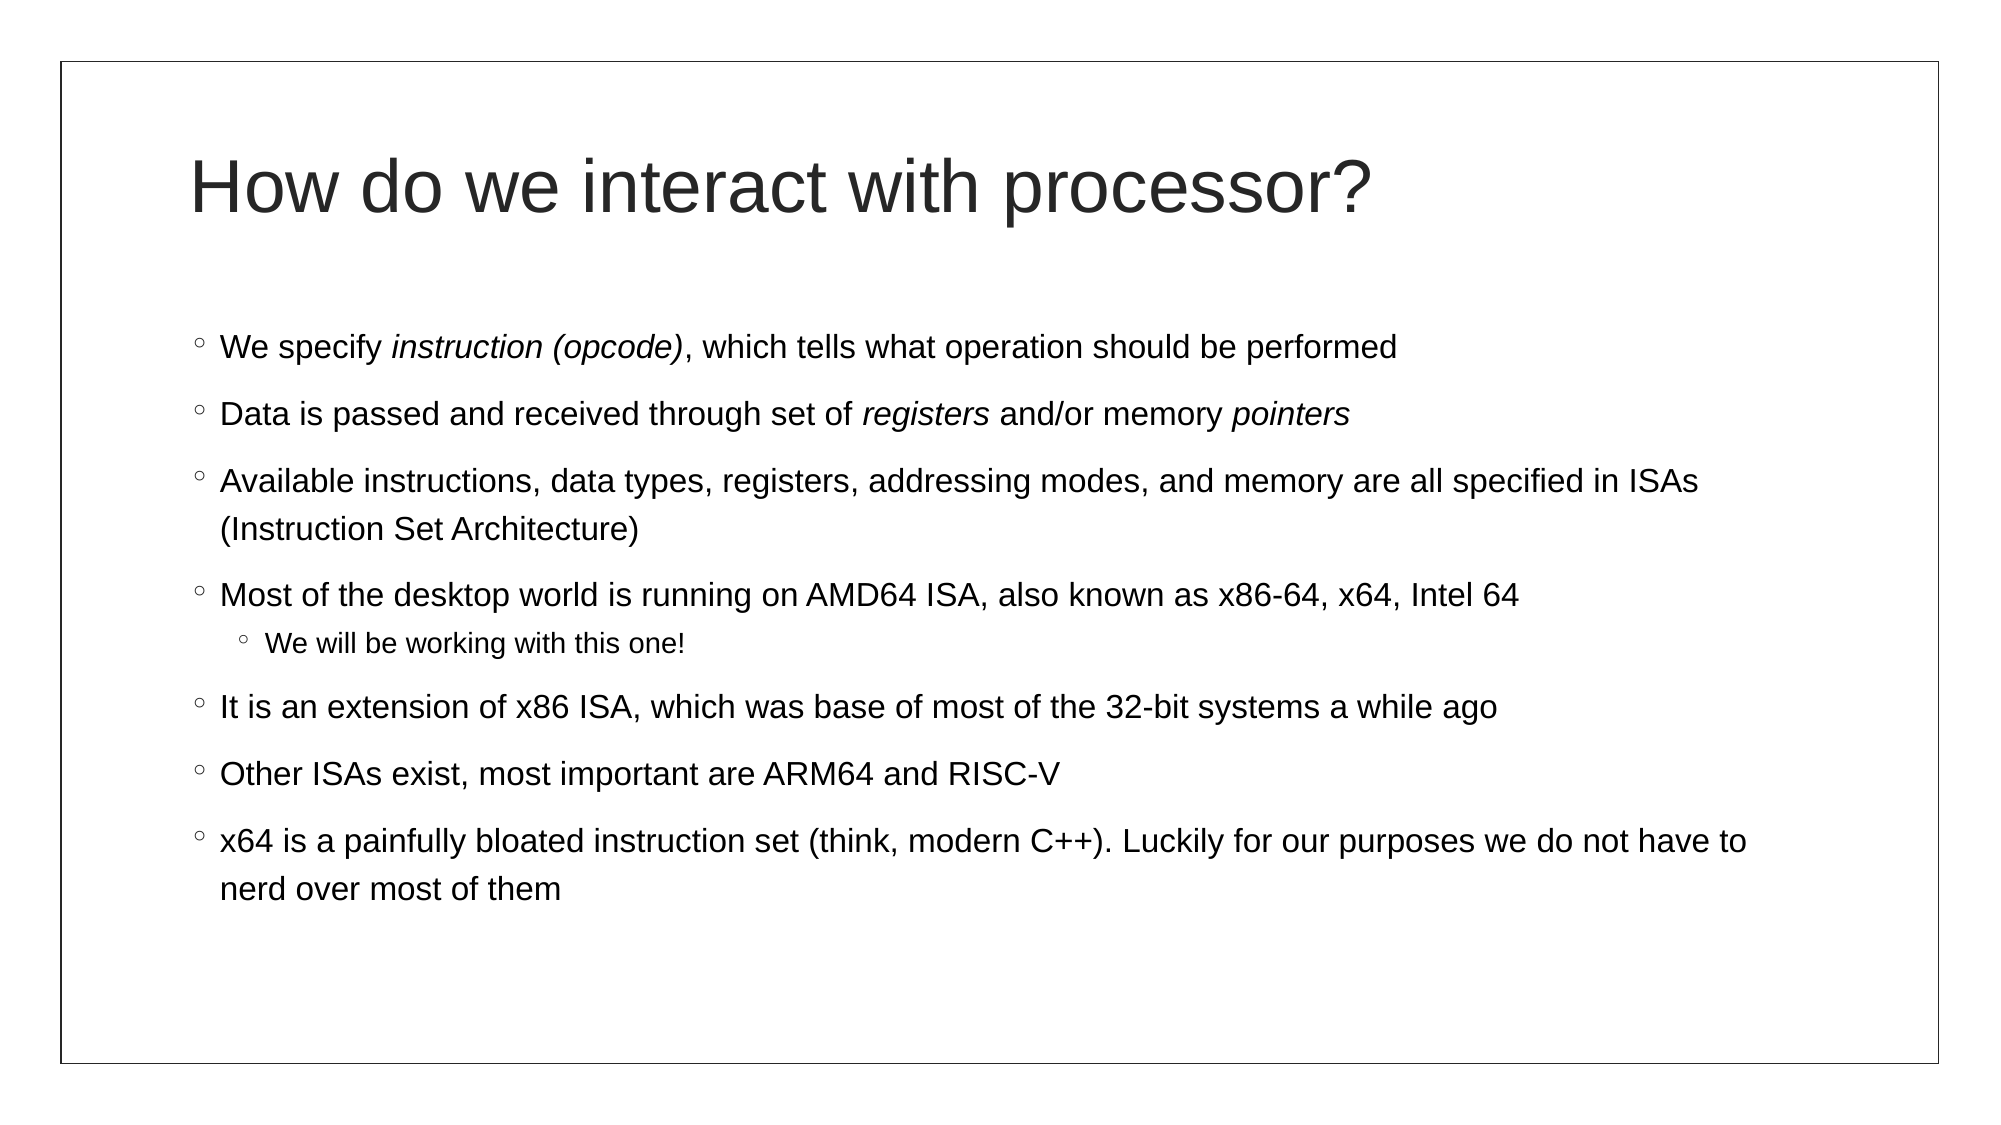

# How do we interact with processor?
We specify instruction (opcode), which tells what operation should be performed
Data is passed and received through set of registers and/or memory pointers
Available instructions, data types, registers, addressing modes, and memory are all specified in ISAs (Instruction Set Architecture)
Most of the desktop world is running on AMD64 ISA, also known as x86-64, x64, Intel 64
We will be working with this one!
It is an extension of x86 ISA, which was base of most of the 32-bit systems a while ago
Other ISAs exist, most important are ARM64 and RISC-V
x64 is a painfully bloated instruction set (think, modern C++). Luckily for our purposes we do not have to nerd over most of them